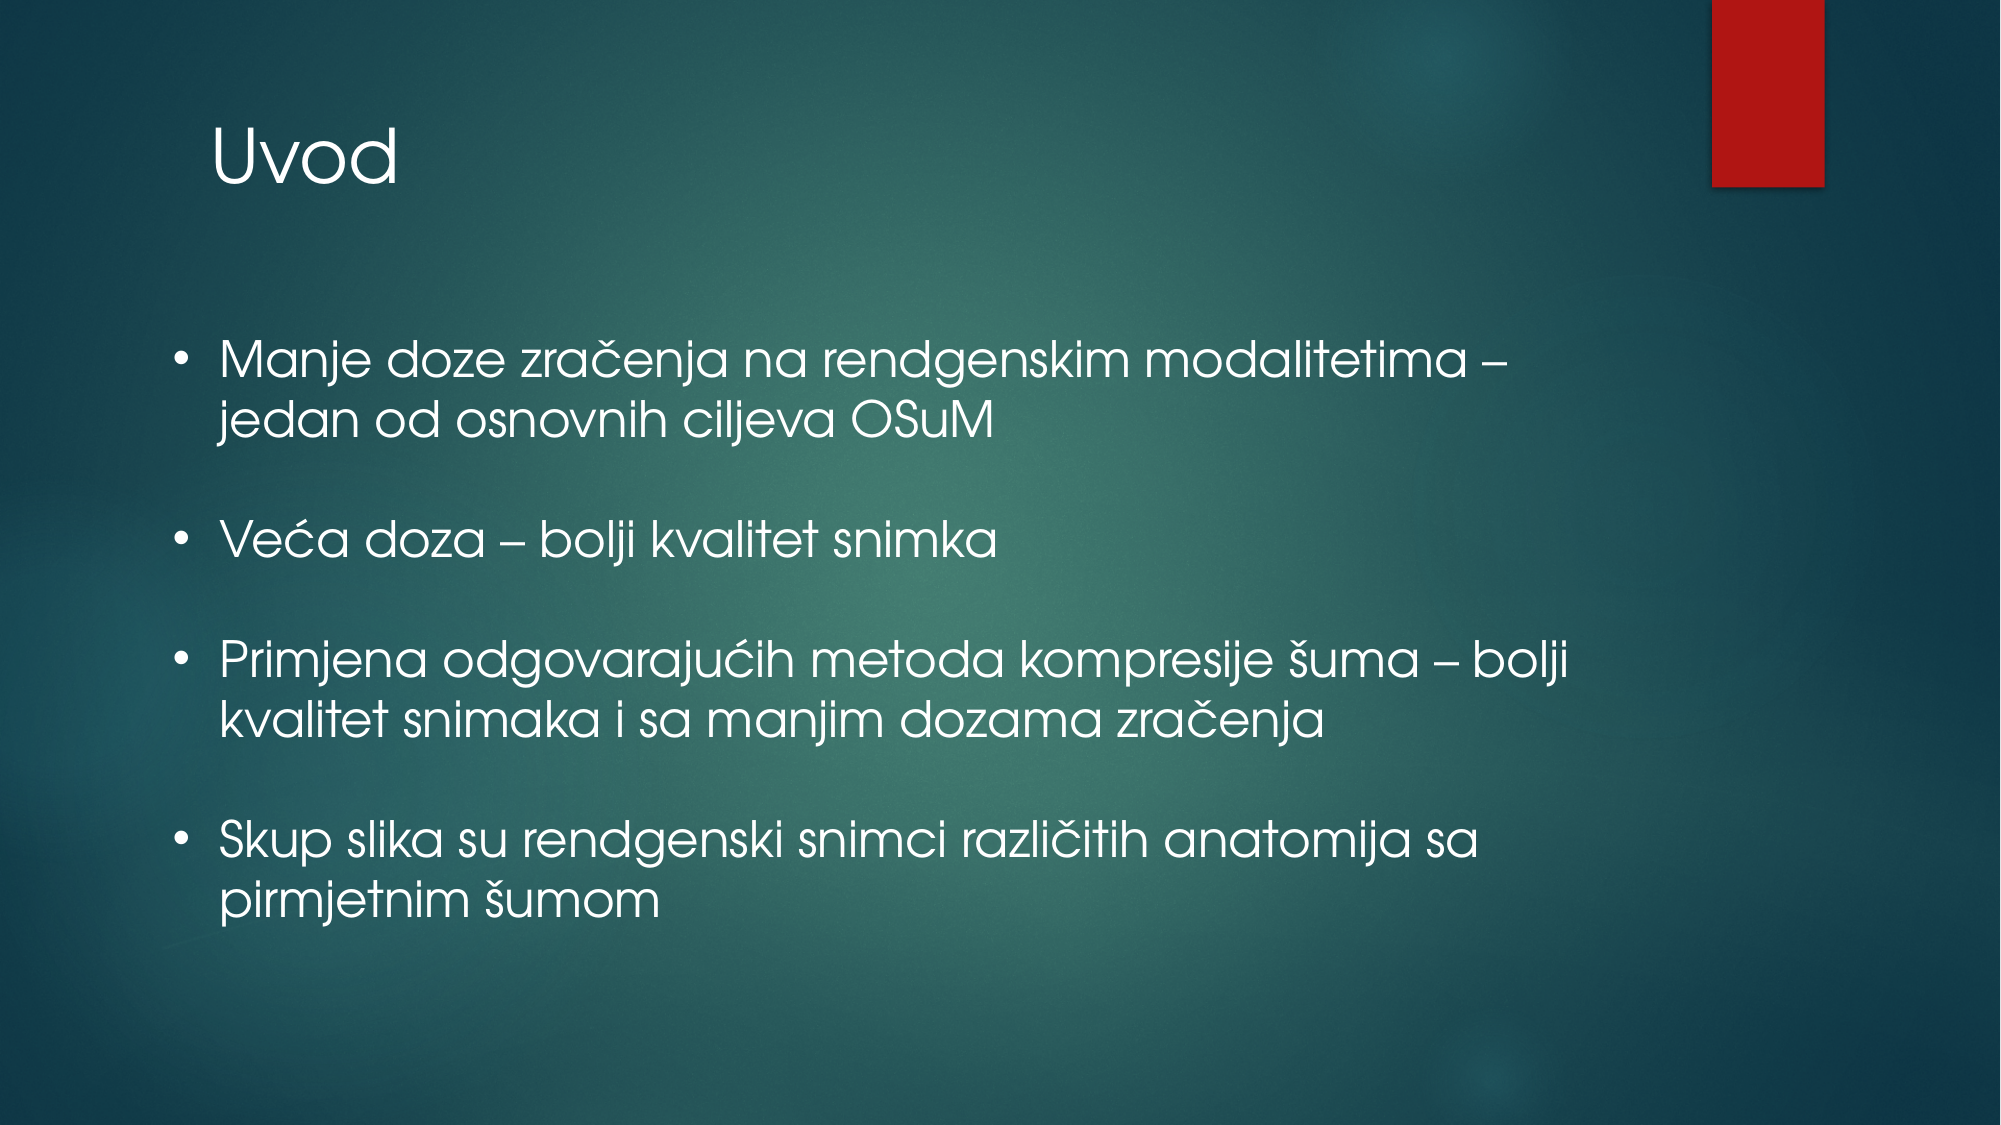

Uvod
Manje doze zračenja na rendgenskim modalitetima – jedan od osnovnih ciljeva OSuM

Veća doza – bolji kvalitet snimka

Primjena odgovarajućih metoda kompresije šuma – bolji kvalitet snimaka i sa manjim dozama zračenja

Skup slika su rendgenski snimci različitih anatomija sa pirmjetnim šumom